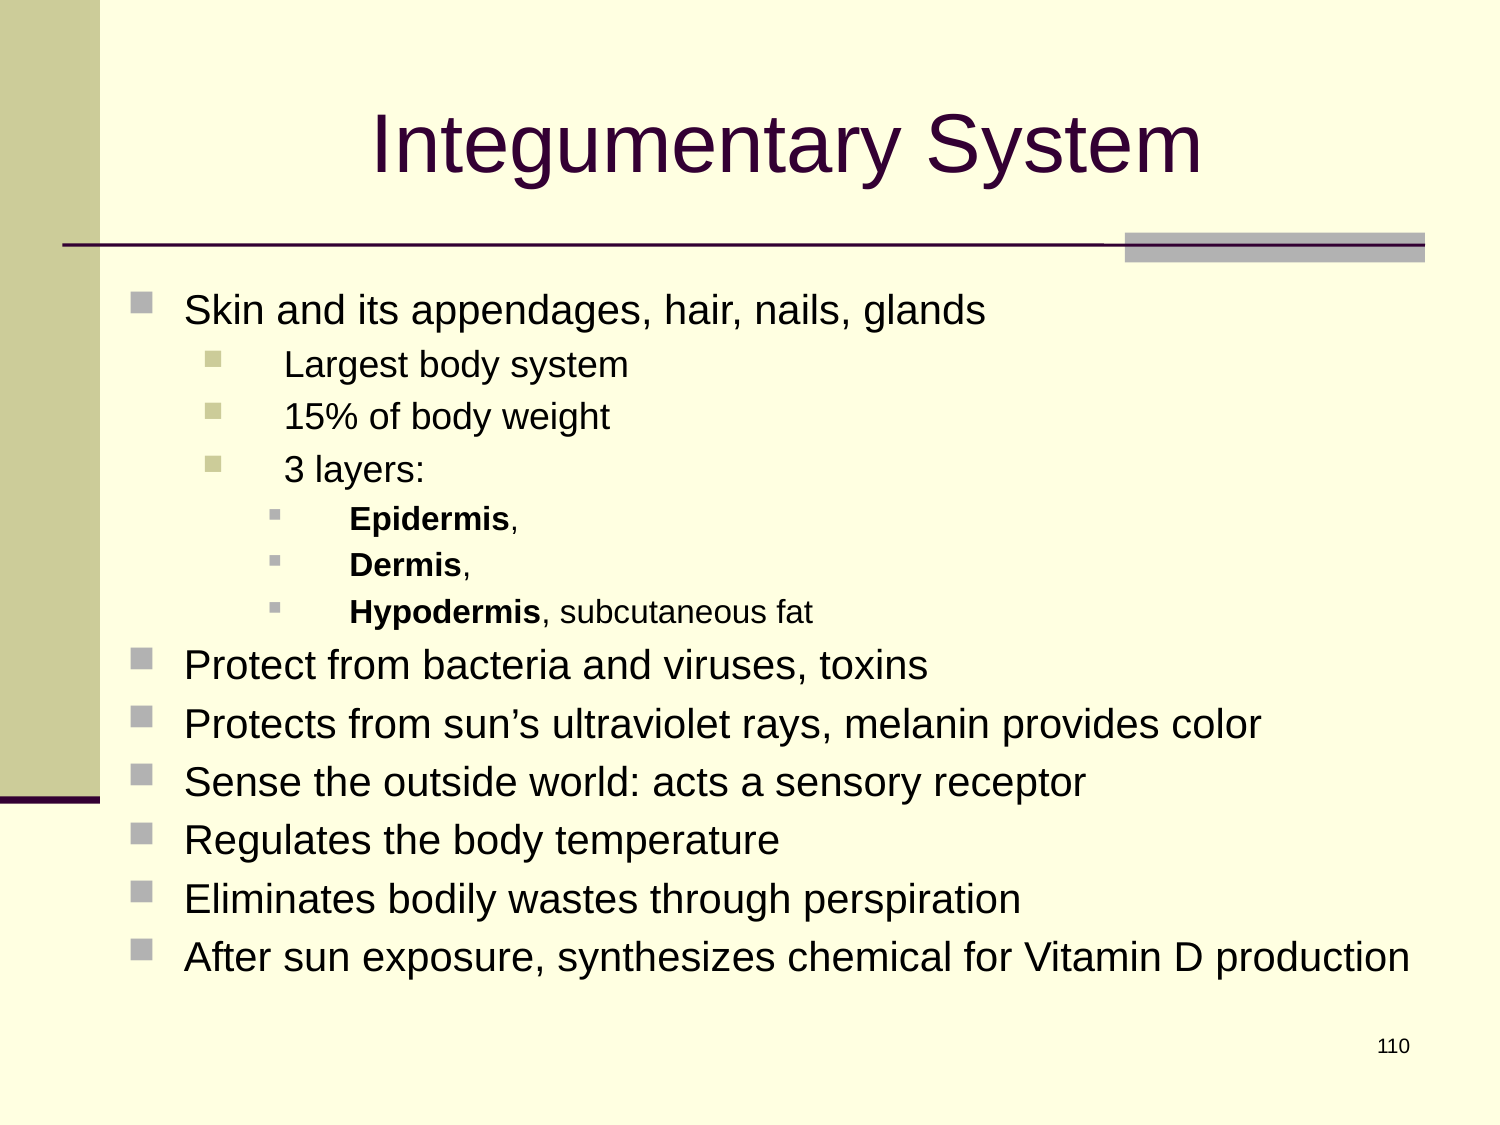

# Integumentary System
Skin and its appendages, hair, nails, glands
Largest body system
15% of body weight
3 layers:
Epidermis,
Dermis,
Hypodermis, subcutaneous fat
Protect from bacteria and viruses, toxins
Protects from sun’s ultraviolet rays, melanin provides color
Sense the outside world: acts a sensory receptor
Regulates the body temperature
Eliminates bodily wastes through perspiration
After sun exposure, synthesizes chemical for Vitamin D production

110